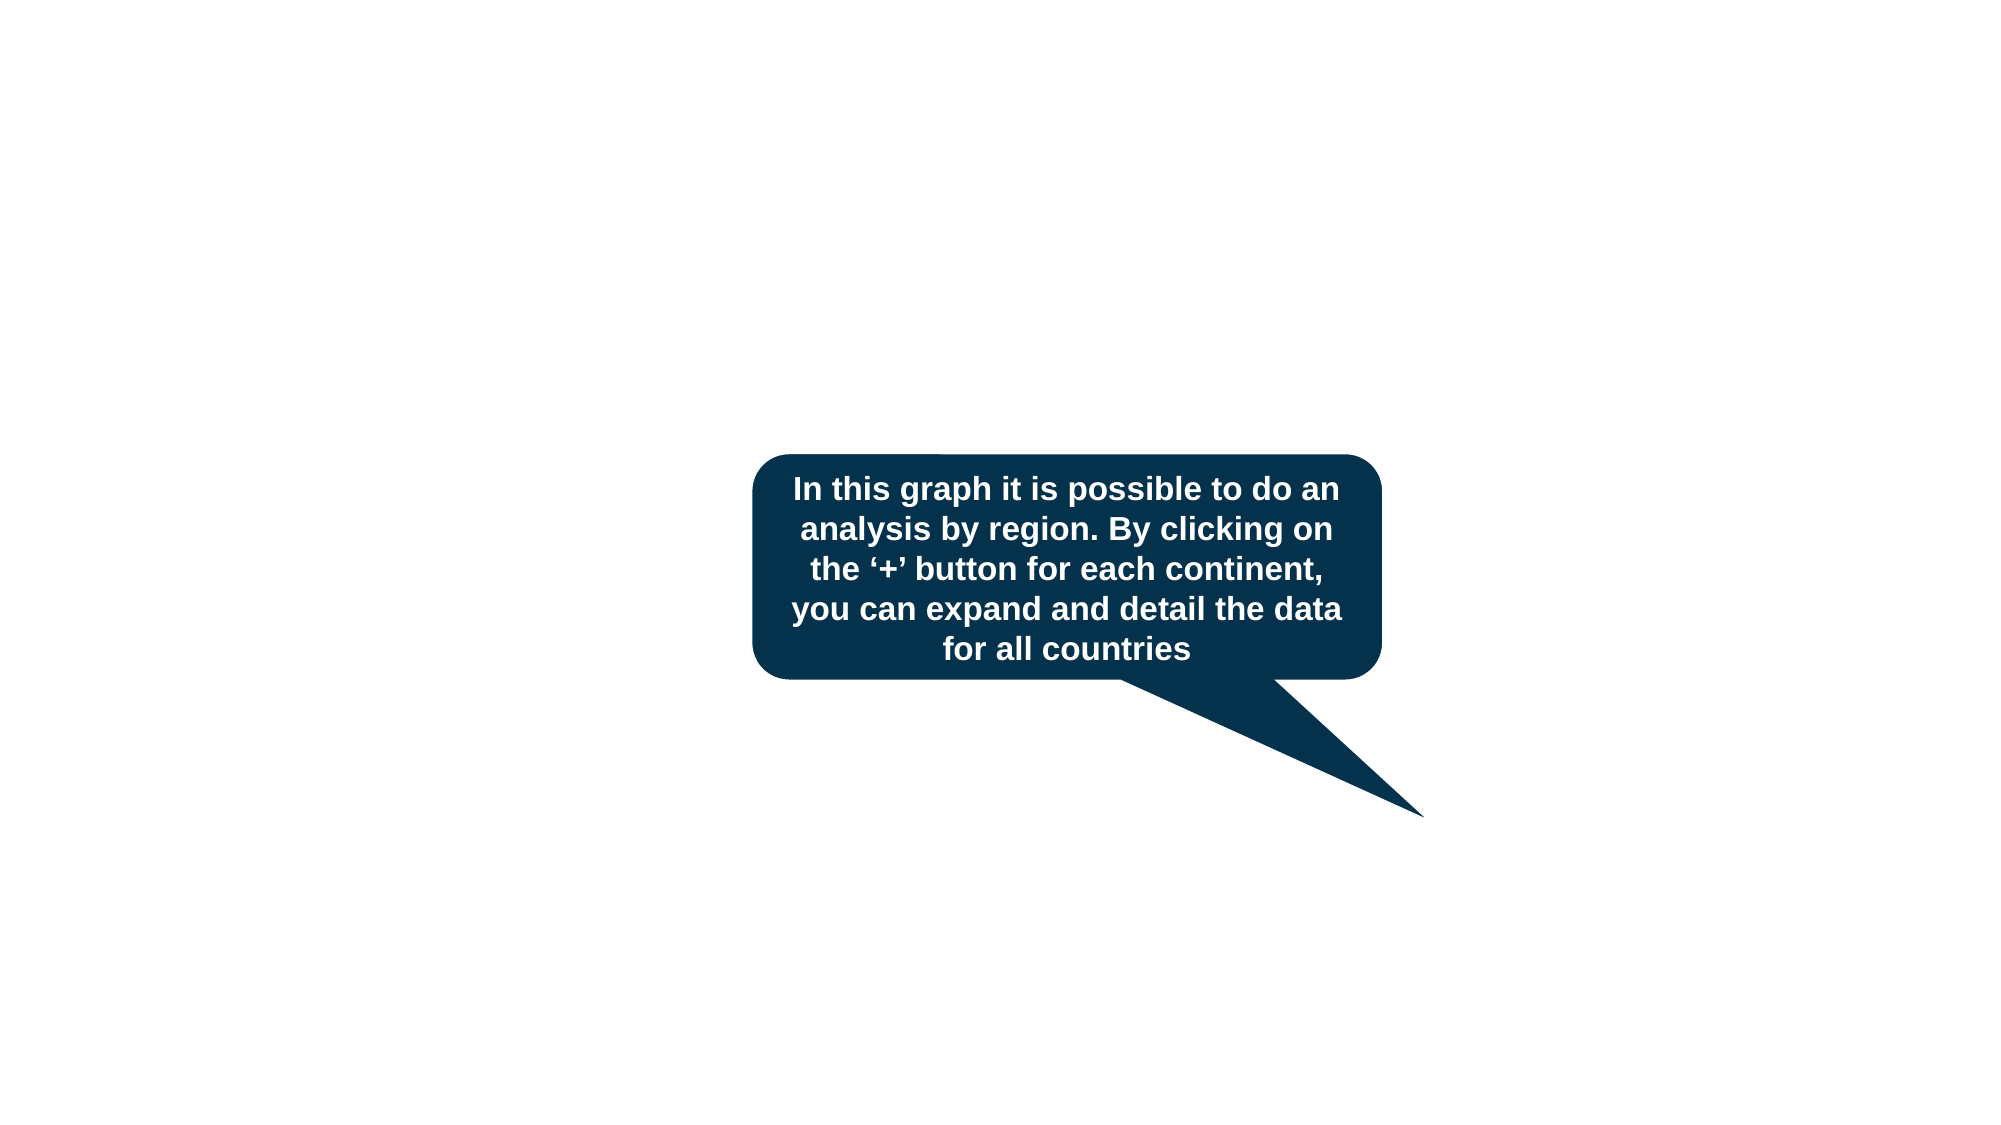

In this graph it is possible to do an analysis by region. By clicking on the ‘+’ button for each continent, you can expand and detail the data for all countries